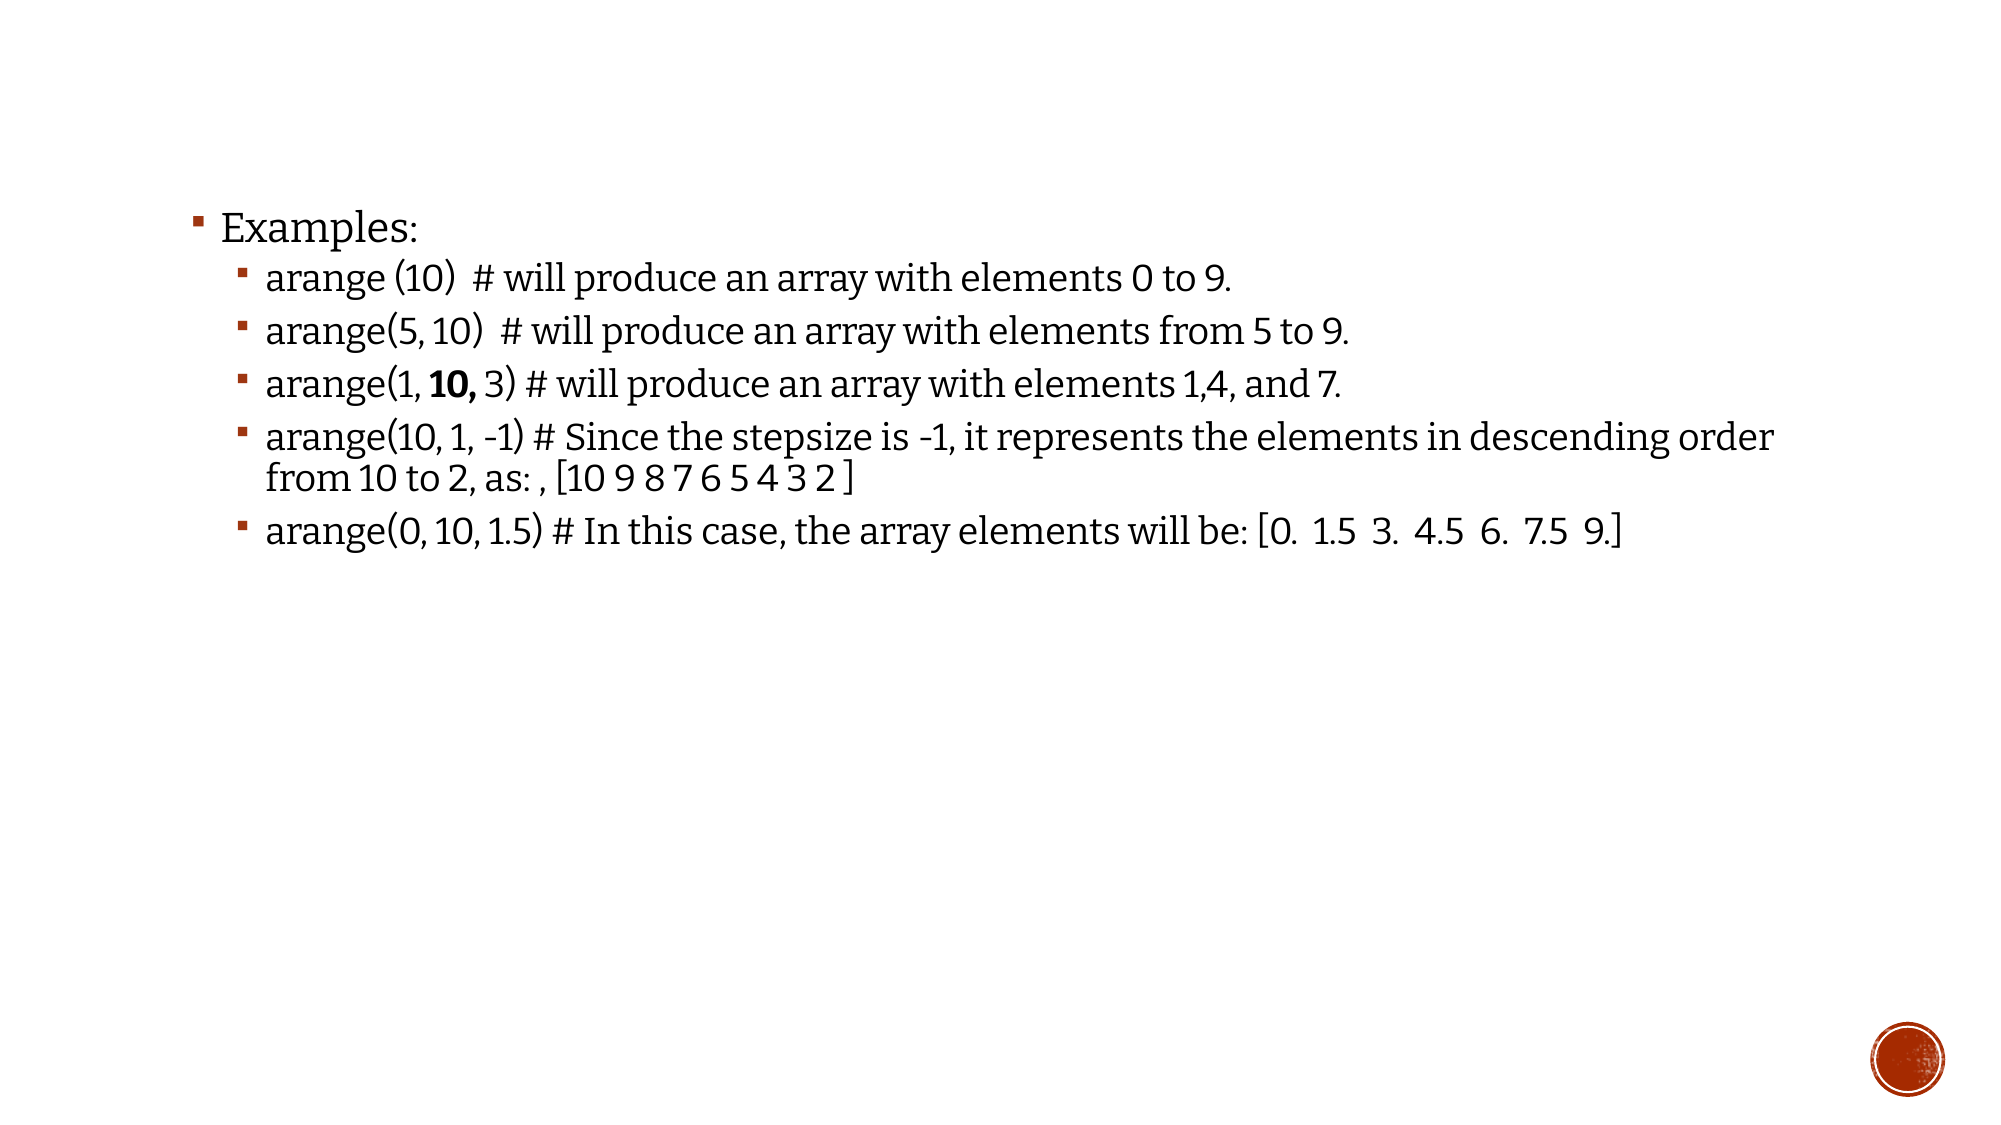

Examples:
arange (10)  # will produce an array with elements 0 to 9.
arange(5, 10)  # will produce an array with elements from 5 to 9.
arange(1, 10, 3) # will produce an array with elements 1,4, and 7.
arange(10, 1, -1) # Since the stepsize is -1, it represents the elements in descending order from 10 to 2, as: , [10 9 8 7 6 5 4 3 2 ]
arange(0, 10, 1.5) # In this case, the array elements will be: [0.  1.5  3.  4.5  6.  7.5  9.]